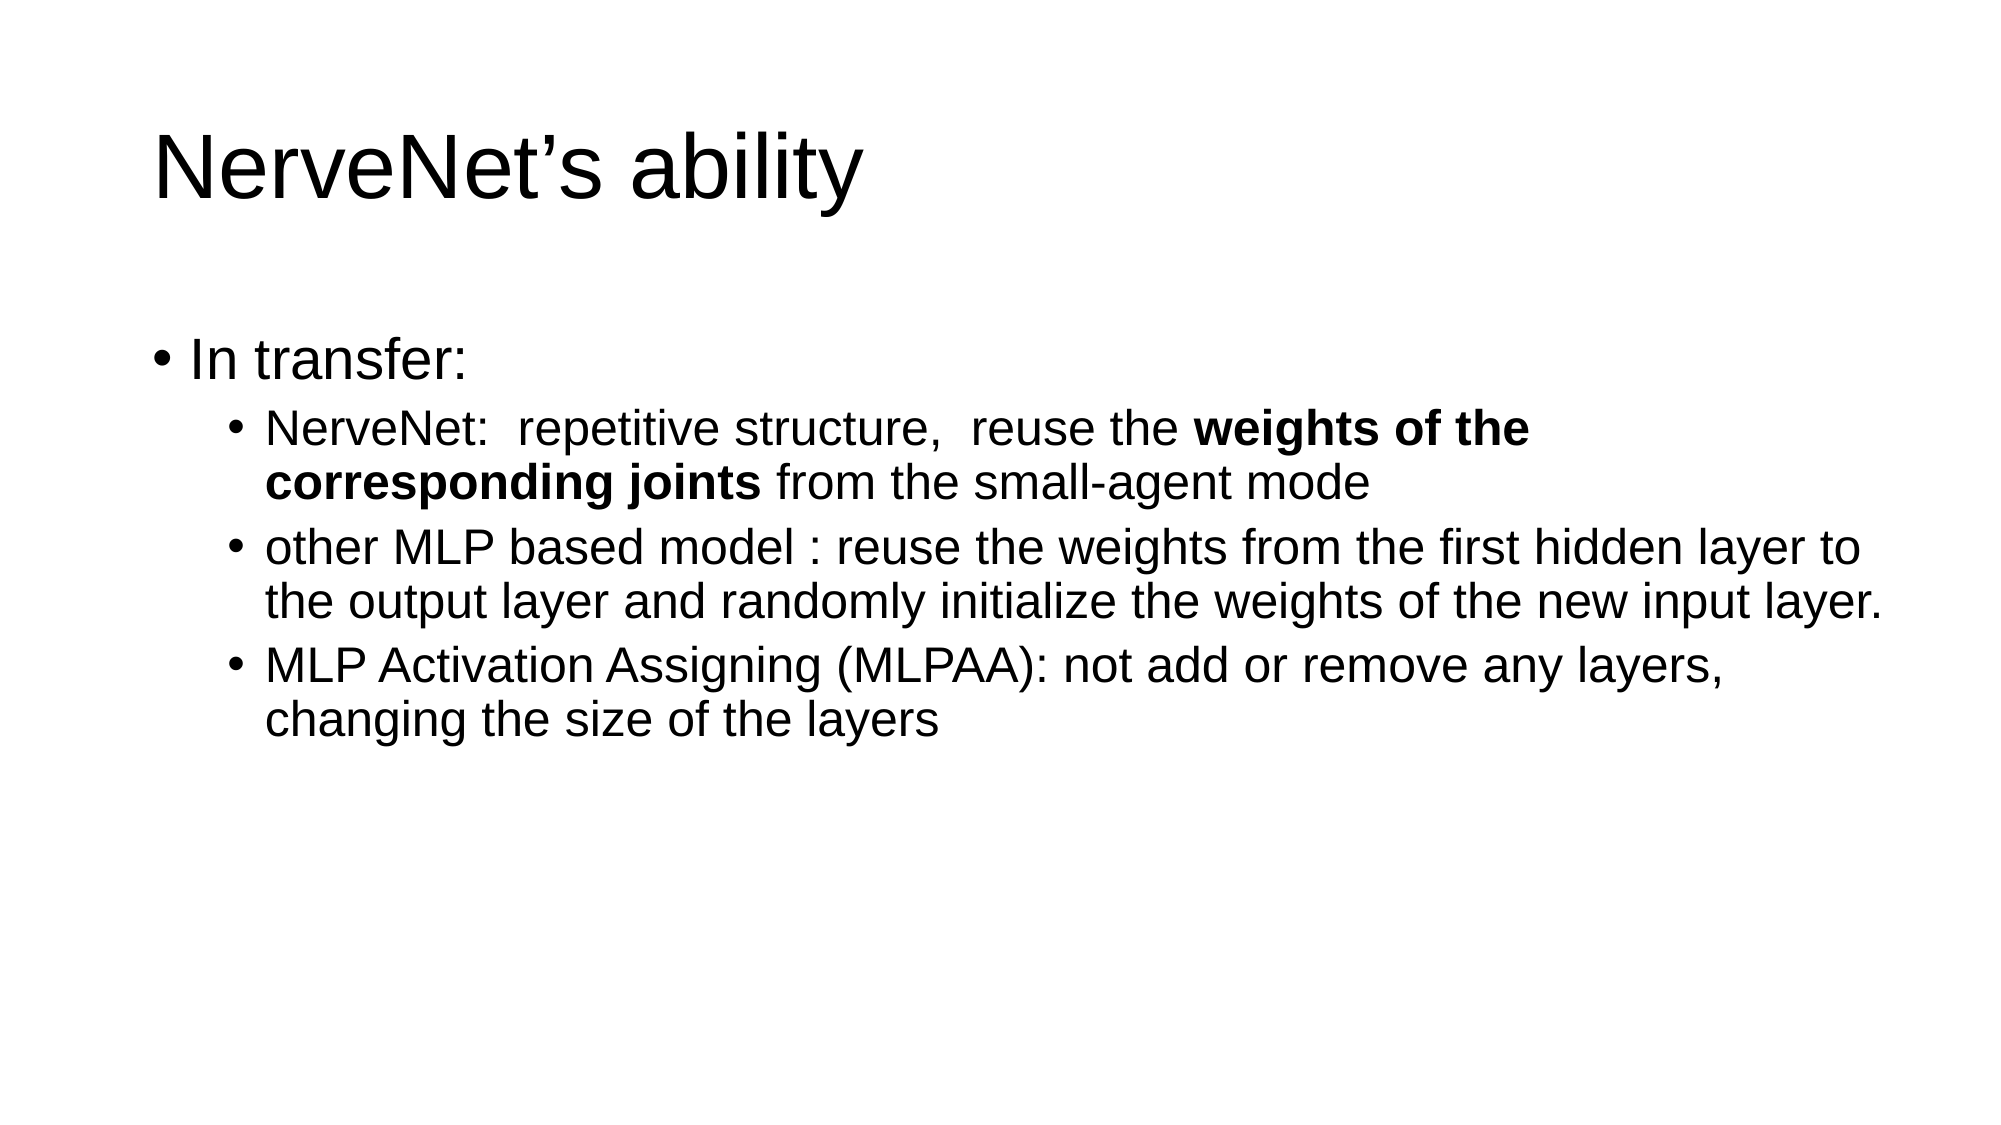

# NerveNet’s ability
In transfer:
NerveNet:  repetitive structure,  reuse the weights of the corresponding joints from the small-agent mode
other MLP based model : reuse the weights from the first hidden layer to the output layer and randomly initialize the weights of the new input layer.
MLP Activation Assigning (MLPAA): not add or remove any layers, changing the size of the layers